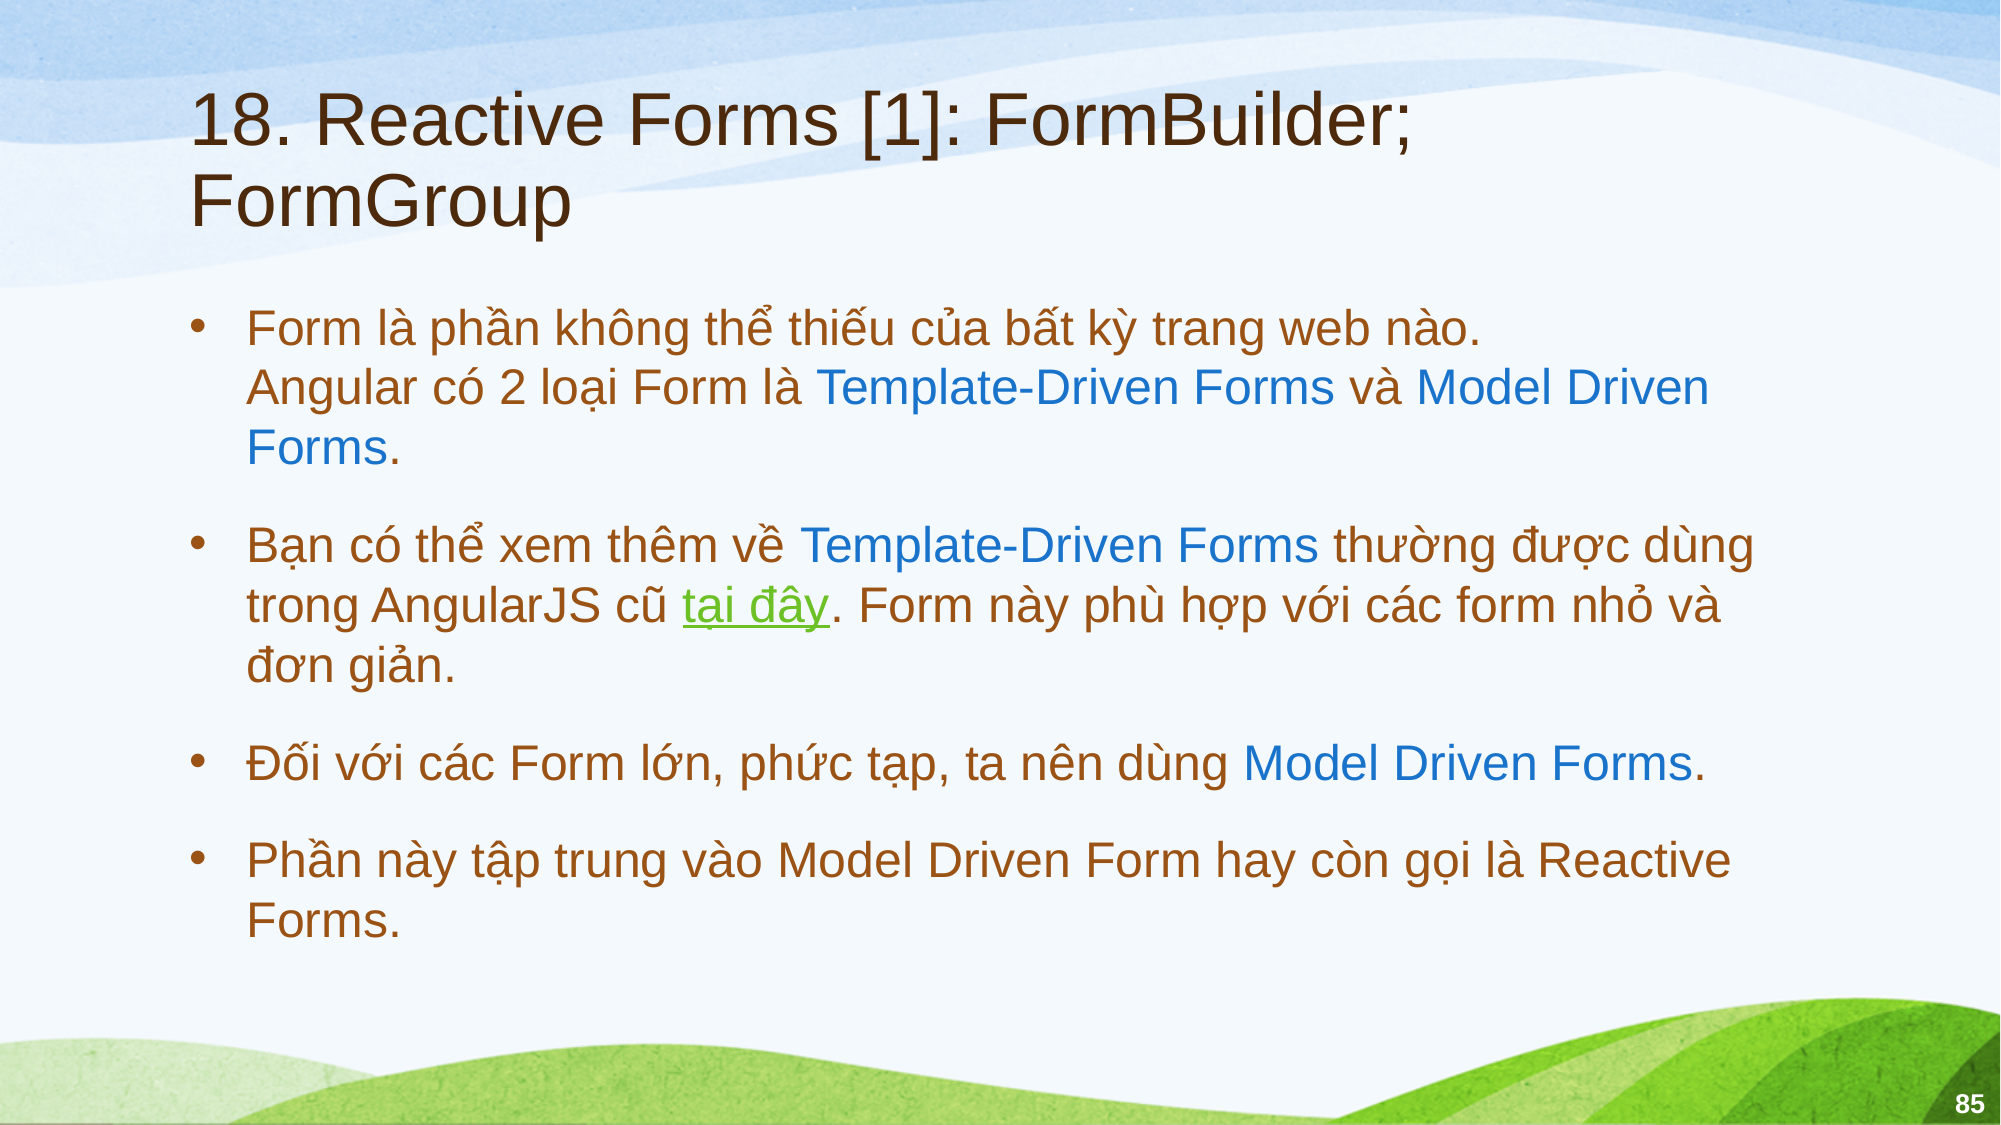

# 18. Reactive Forms [1]: FormBuilder; FormGroup
Form là phần không thể thiếu của bất kỳ trang web nào.
Angular có 2 loại Form là Template-Driven Forms và Model Driven Forms.
Bạn có thể xem thêm về Template-Driven Forms thường được dùng trong AngularJS cũ tại đây. Form này phù hợp với các form nhỏ và đơn giản.
Đối với các Form lớn, phức tạp, ta nên dùng Model Driven Forms.
Phần này tập trung vào Model Driven Form hay còn gọi là Reactive Forms.
85